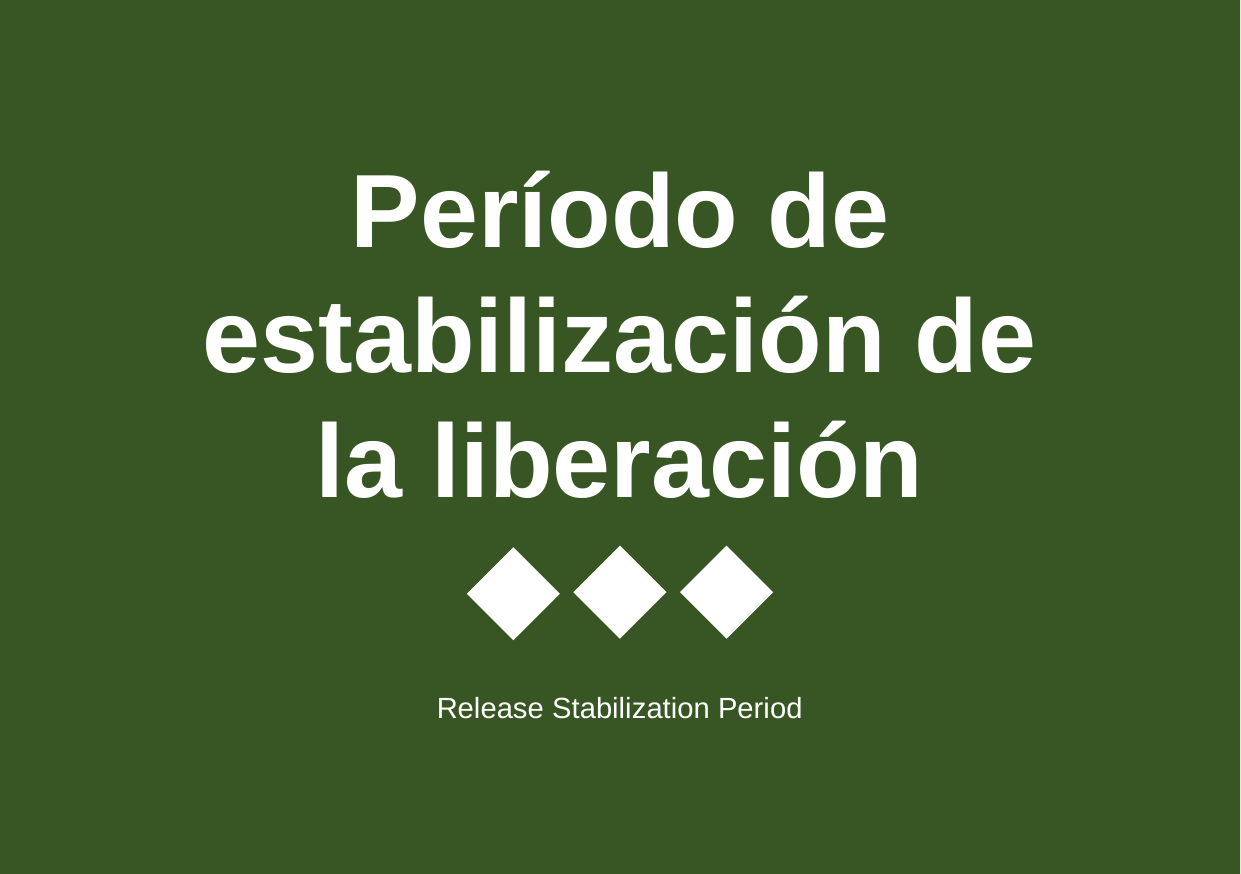

Período de estabilización de la liberación

Release Stabilization Period